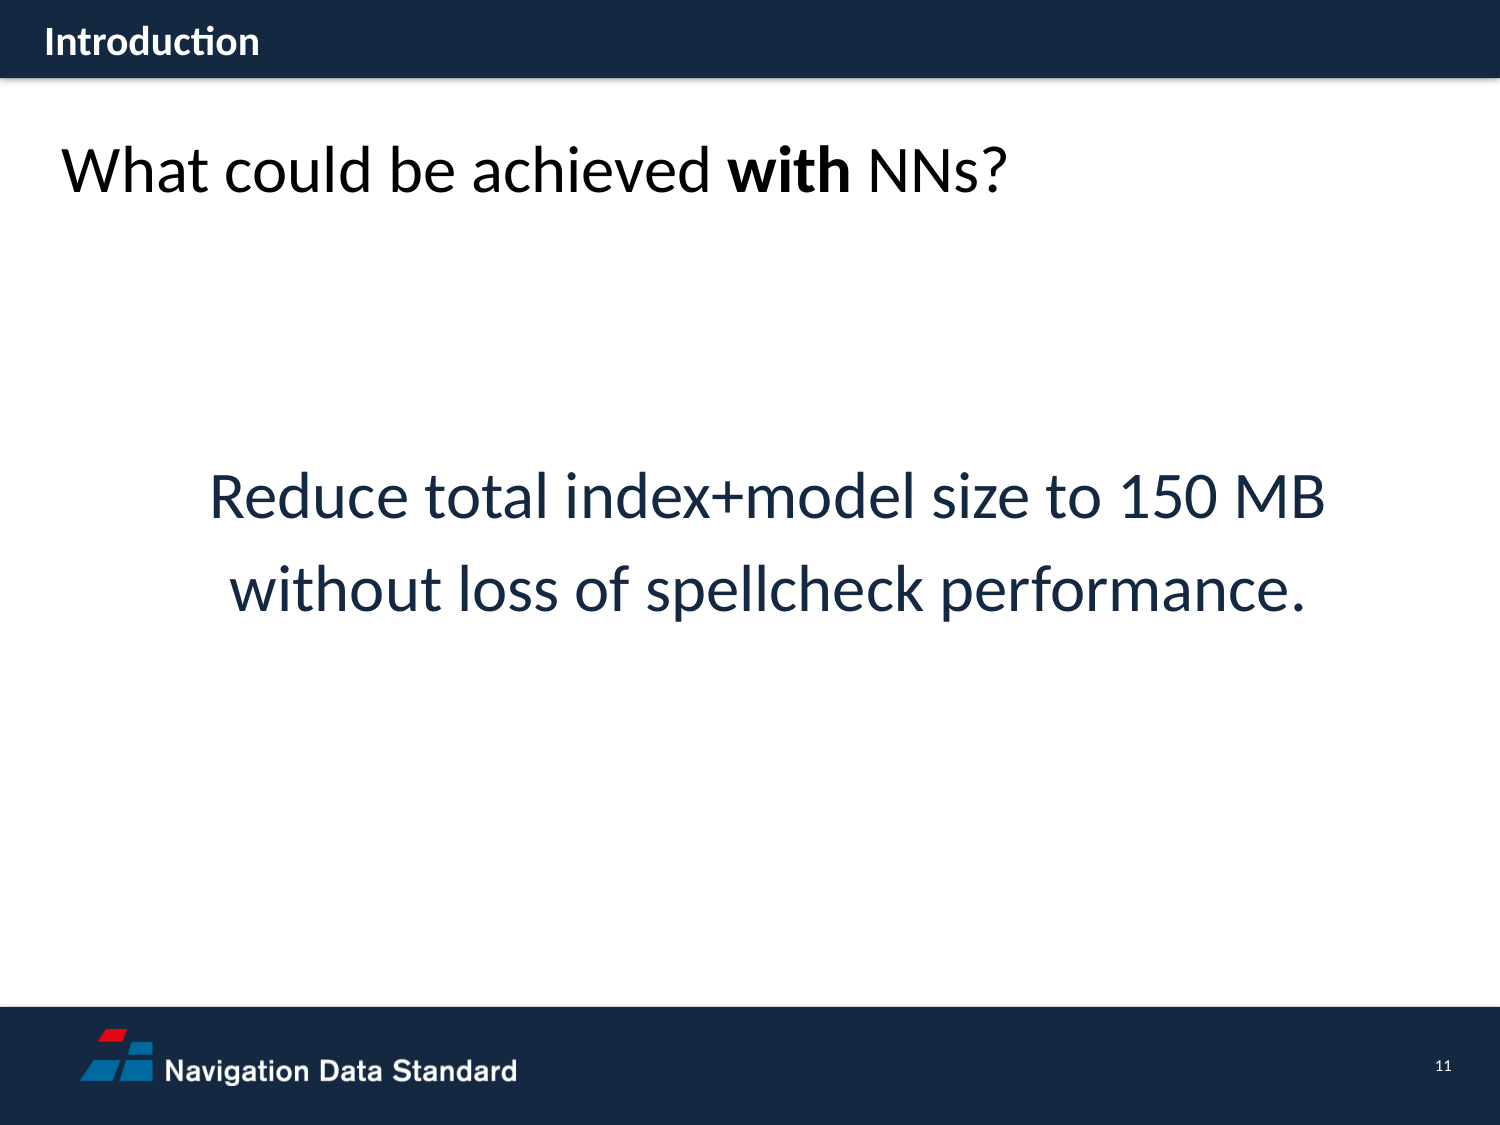

Introduction
What could be achieved with NNs?
Reduce total index+model size to 150 MB
without loss of spellcheck performance.